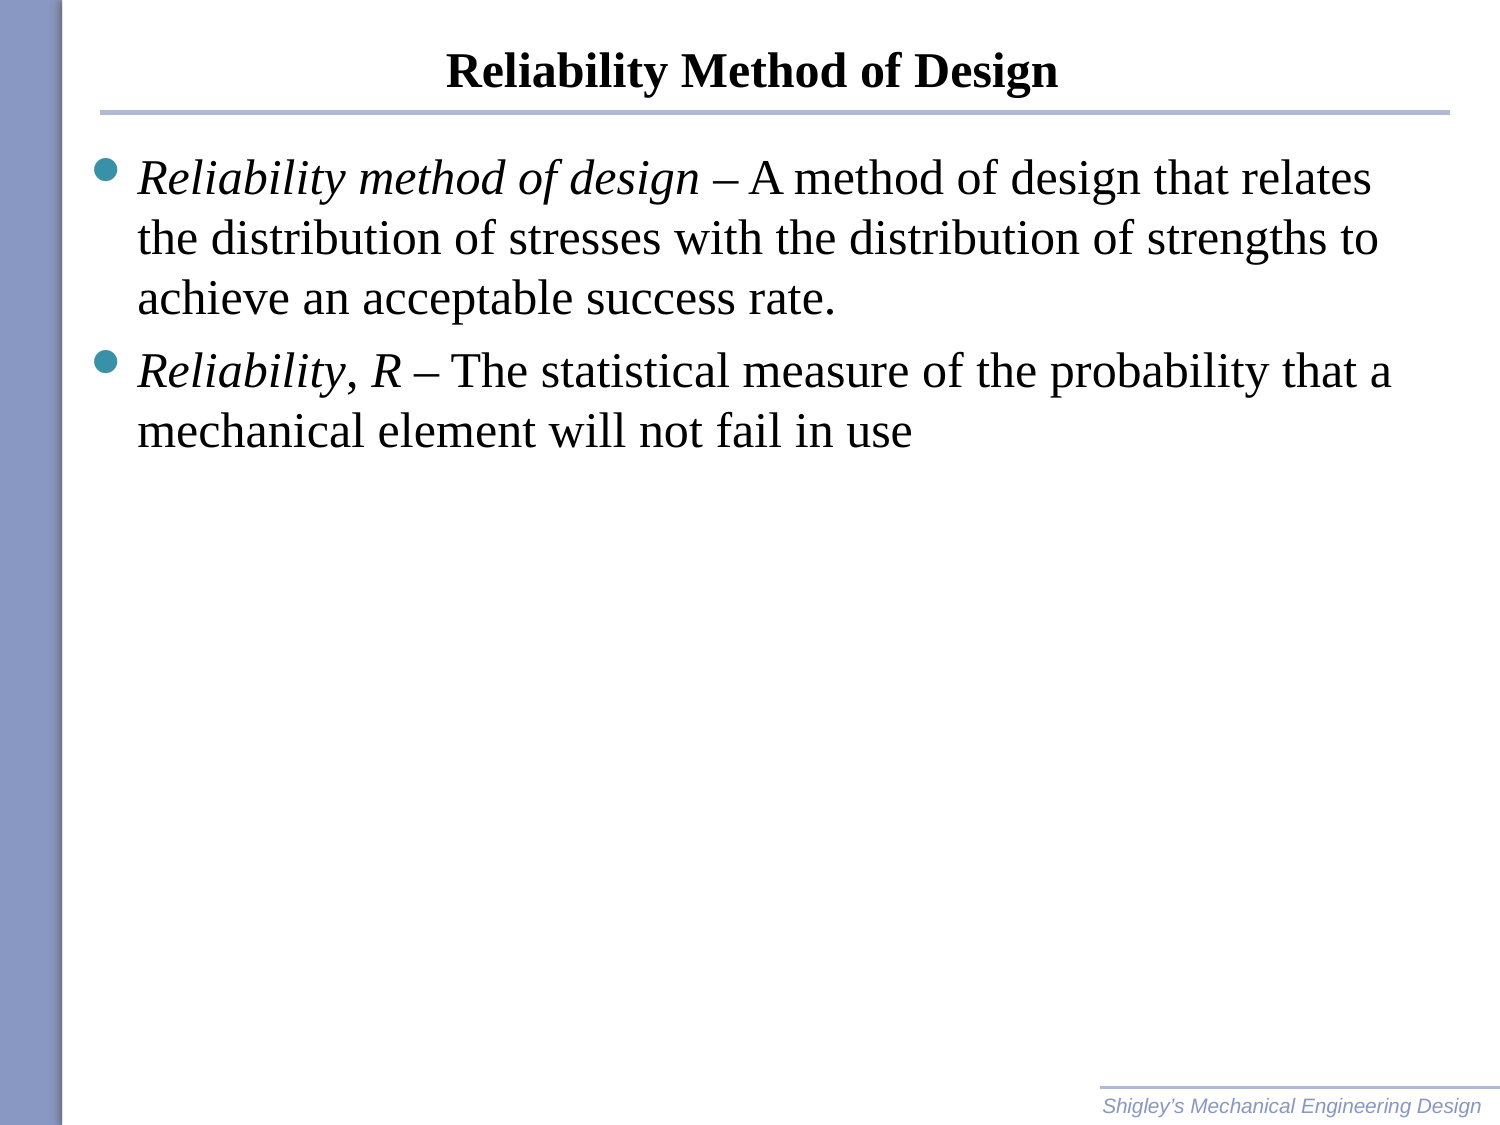

# Reliability Method of Design
Reliability method of design – A method of design that relates the distribution of stresses with the distribution of strengths to achieve an acceptable success rate.
Reliability, R – The statistical measure of the probability that a mechanical element will not fail in use

Shigley’s Mechanical Engineering Design